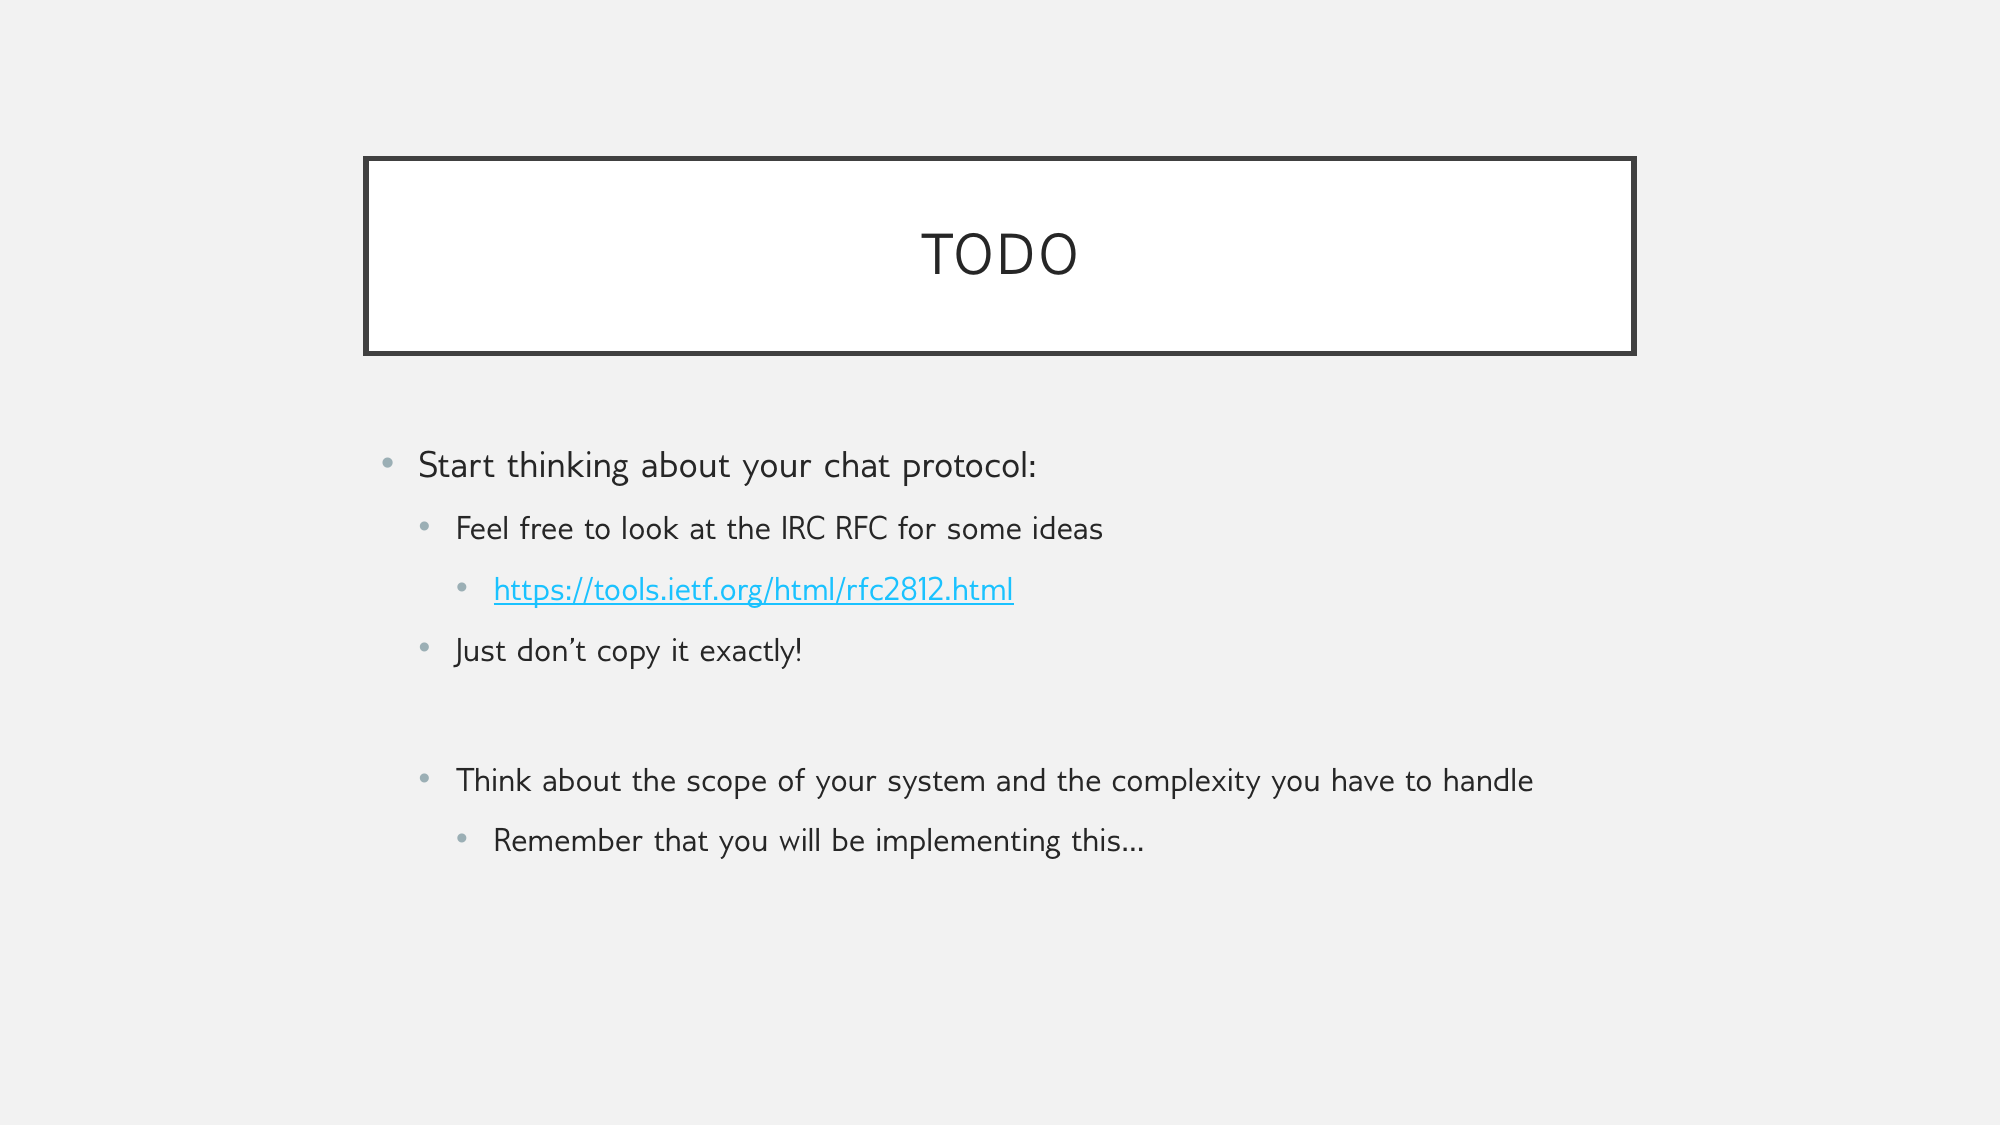

# TODO
Start thinking about your chat protocol:
Feel free to look at the IRC RFC for some ideas
https://tools.ietf.org/html/rfc2812.html
Just don’t copy it exactly!

Think about the scope of your system and the complexity you have to handle
Remember that you will be implementing this…